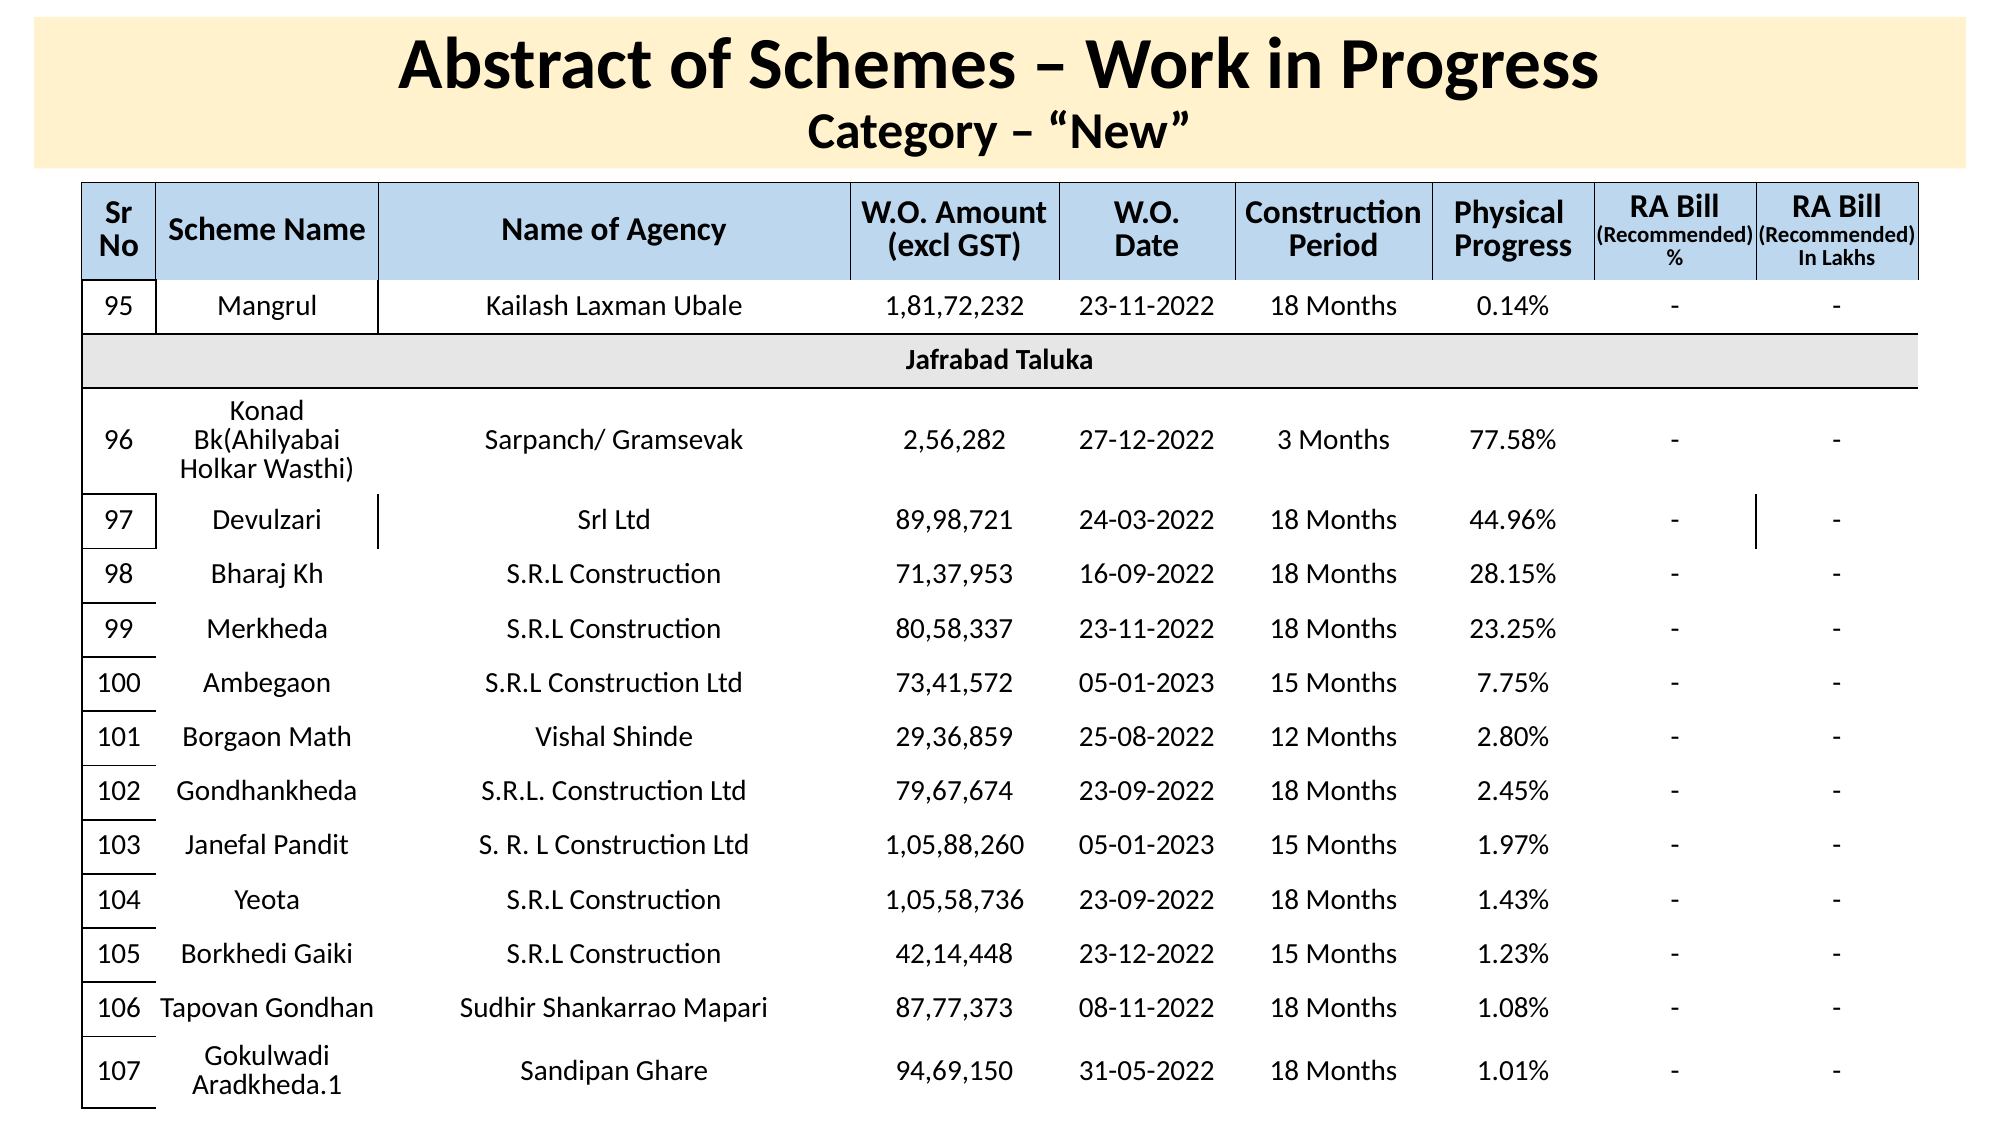

# Abstract of Schemes – Work in Progress Category – “New”
| Sr No | Scheme Name | Name of Agency | W.O. Amount (excl GST) | W.O. Date | Construction Period | Physical Progress | RA Bill (Recommended) % | RA Bill (Recommended) In Lakhs |
| --- | --- | --- | --- | --- | --- | --- | --- | --- |
| 95 | Mangrul | Kailash Laxman Ubale | 1,81,72,232 | 23-11-2022 | 18 Months | 0.14% | - | - |
| --- | --- | --- | --- | --- | --- | --- | --- | --- |
| Jafrabad Taluka | Jafrabad Taluka |  |  |  |  |  |  |  |
| 96 | Konad Bk(Ahilyabai Holkar Wasthi) | Sarpanch/ Gramsevak | 2,56,282 | 27-12-2022 | 3 Months | 77.58% | - | - |
| 97 | Devulzari | Srl Ltd | 89,98,721 | 24-03-2022 | 18 Months | 44.96% | - | - |
| 98 | Bharaj Kh | S.R.L Construction | 71,37,953 | 16-09-2022 | 18 Months | 28.15% | - | - |
| 99 | Merkheda | S.R.L Construction | 80,58,337 | 23-11-2022 | 18 Months | 23.25% | - | - |
| 100 | Ambegaon | S.R.L Construction Ltd | 73,41,572 | 05-01-2023 | 15 Months | 7.75% | - | - |
| 101 | Borgaon Math | Vishal Shinde | 29,36,859 | 25-08-2022 | 12 Months | 2.80% | - | - |
| 102 | Gondhankheda | S.R.L. Construction Ltd | 79,67,674 | 23-09-2022 | 18 Months | 2.45% | - | - |
| 103 | Janefal Pandit | S. R. L Construction Ltd | 1,05,88,260 | 05-01-2023 | 15 Months | 1.97% | - | - |
| 104 | Yeota | S.R.L Construction | 1,05,58,736 | 23-09-2022 | 18 Months | 1.43% | - | - |
| 105 | Borkhedi Gaiki | S.R.L Construction | 42,14,448 | 23-12-2022 | 15 Months | 1.23% | - | - |
| 106 | Tapovan Gondhan | Sudhir Shankarrao Mapari | 87,77,373 | 08-11-2022 | 18 Months | 1.08% | - | - |
| 107 | Gokulwadi Aradkheda.1 | Sandipan Ghare | 94,69,150 | 31-05-2022 | 18 Months | 1.01% | - | - |